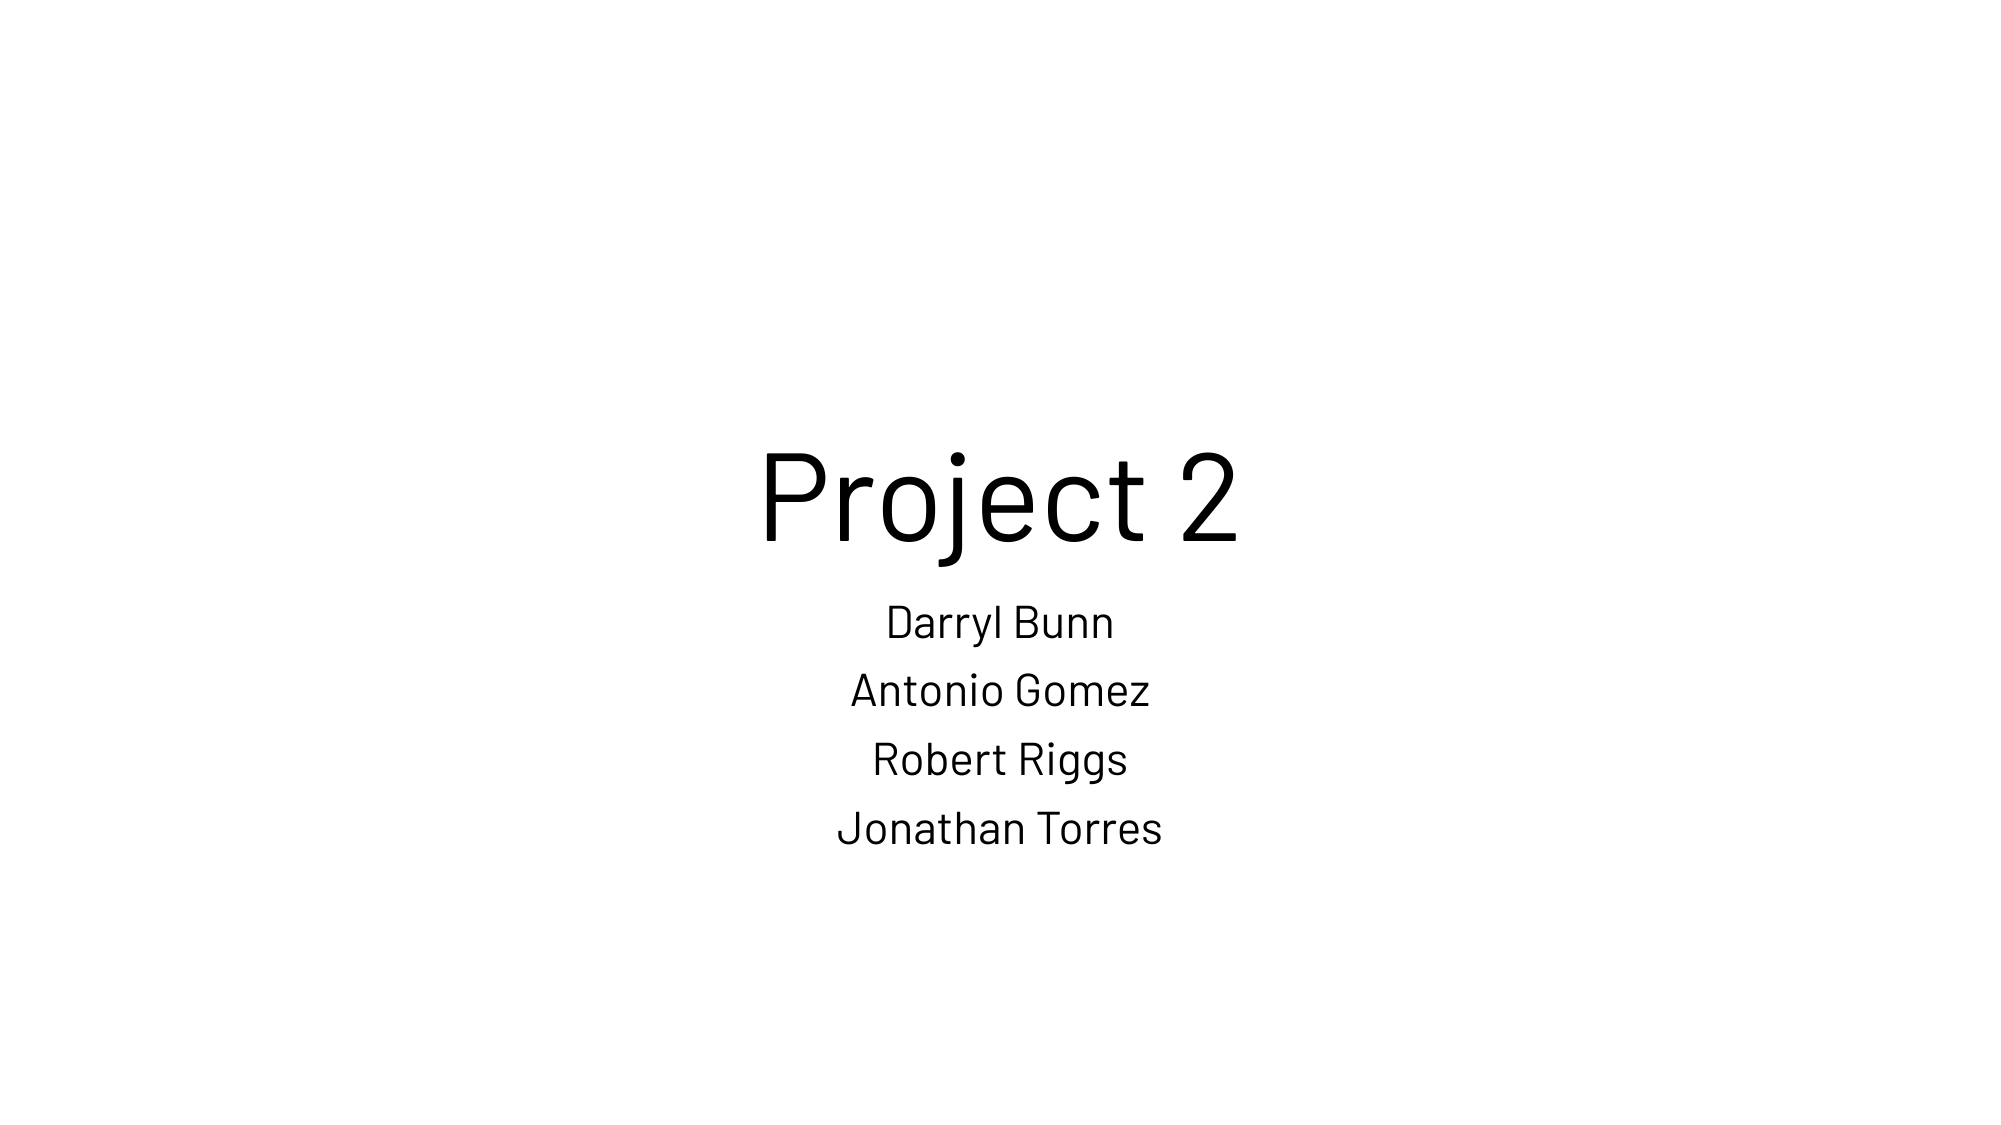

# Project 2
Darryl Bunn
Antonio Gomez
Robert Riggs
Jonathan Torres